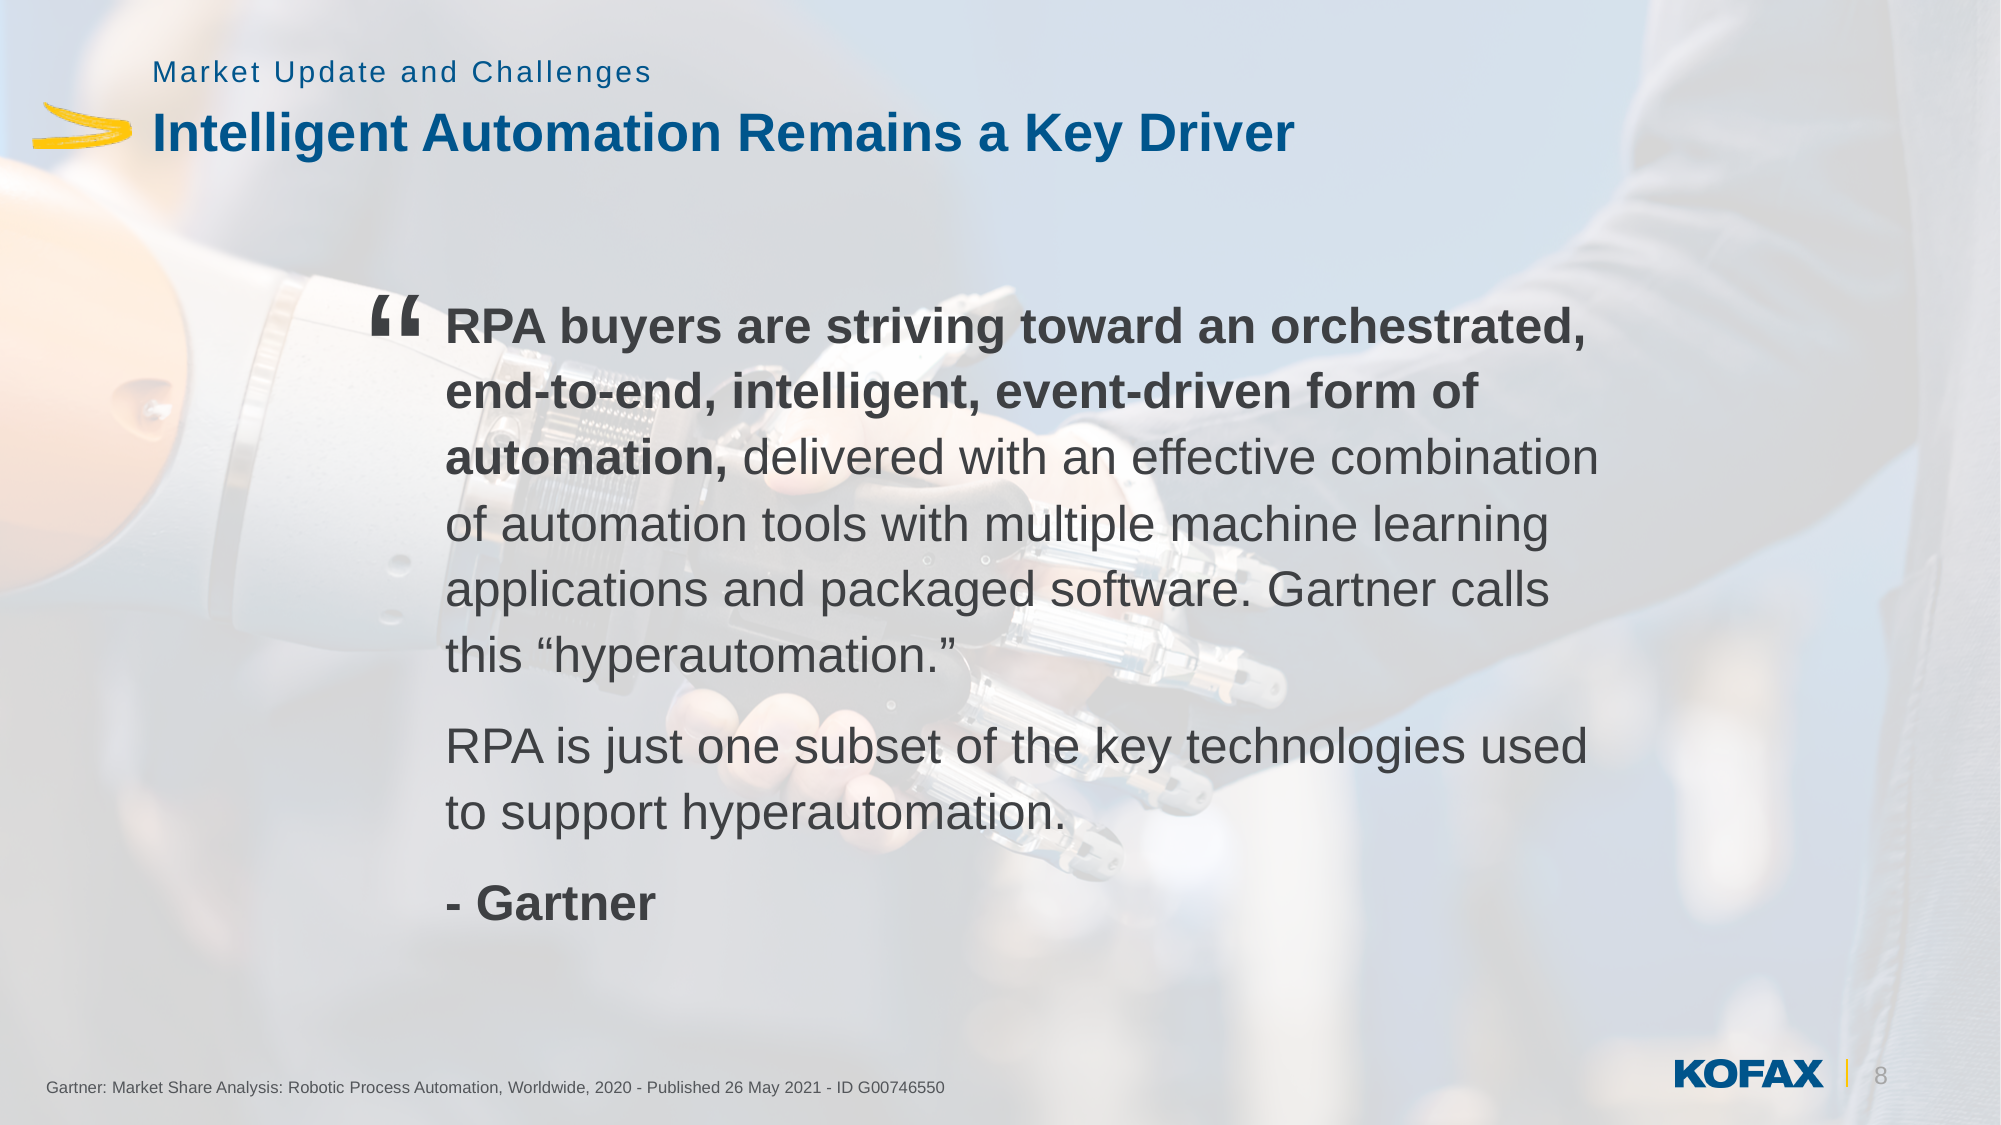

Market Update and Challenges
# Intelligent Automation Remains a Key Driver
“
RPA buyers are striving toward an orchestrated, end-to-end, intelligent, event-driven form of automation, delivered with an effective combination of automation tools with multiple machine learning applications and packaged software. Gartner calls this “hyperautomation.”
RPA is just one subset of the key technologies used to support hyperautomation.
- Gartner
Gartner: Market Share Analysis: Robotic Process Automation, Worldwide, 2020 - Published 26 May 2021 - ID G00746550